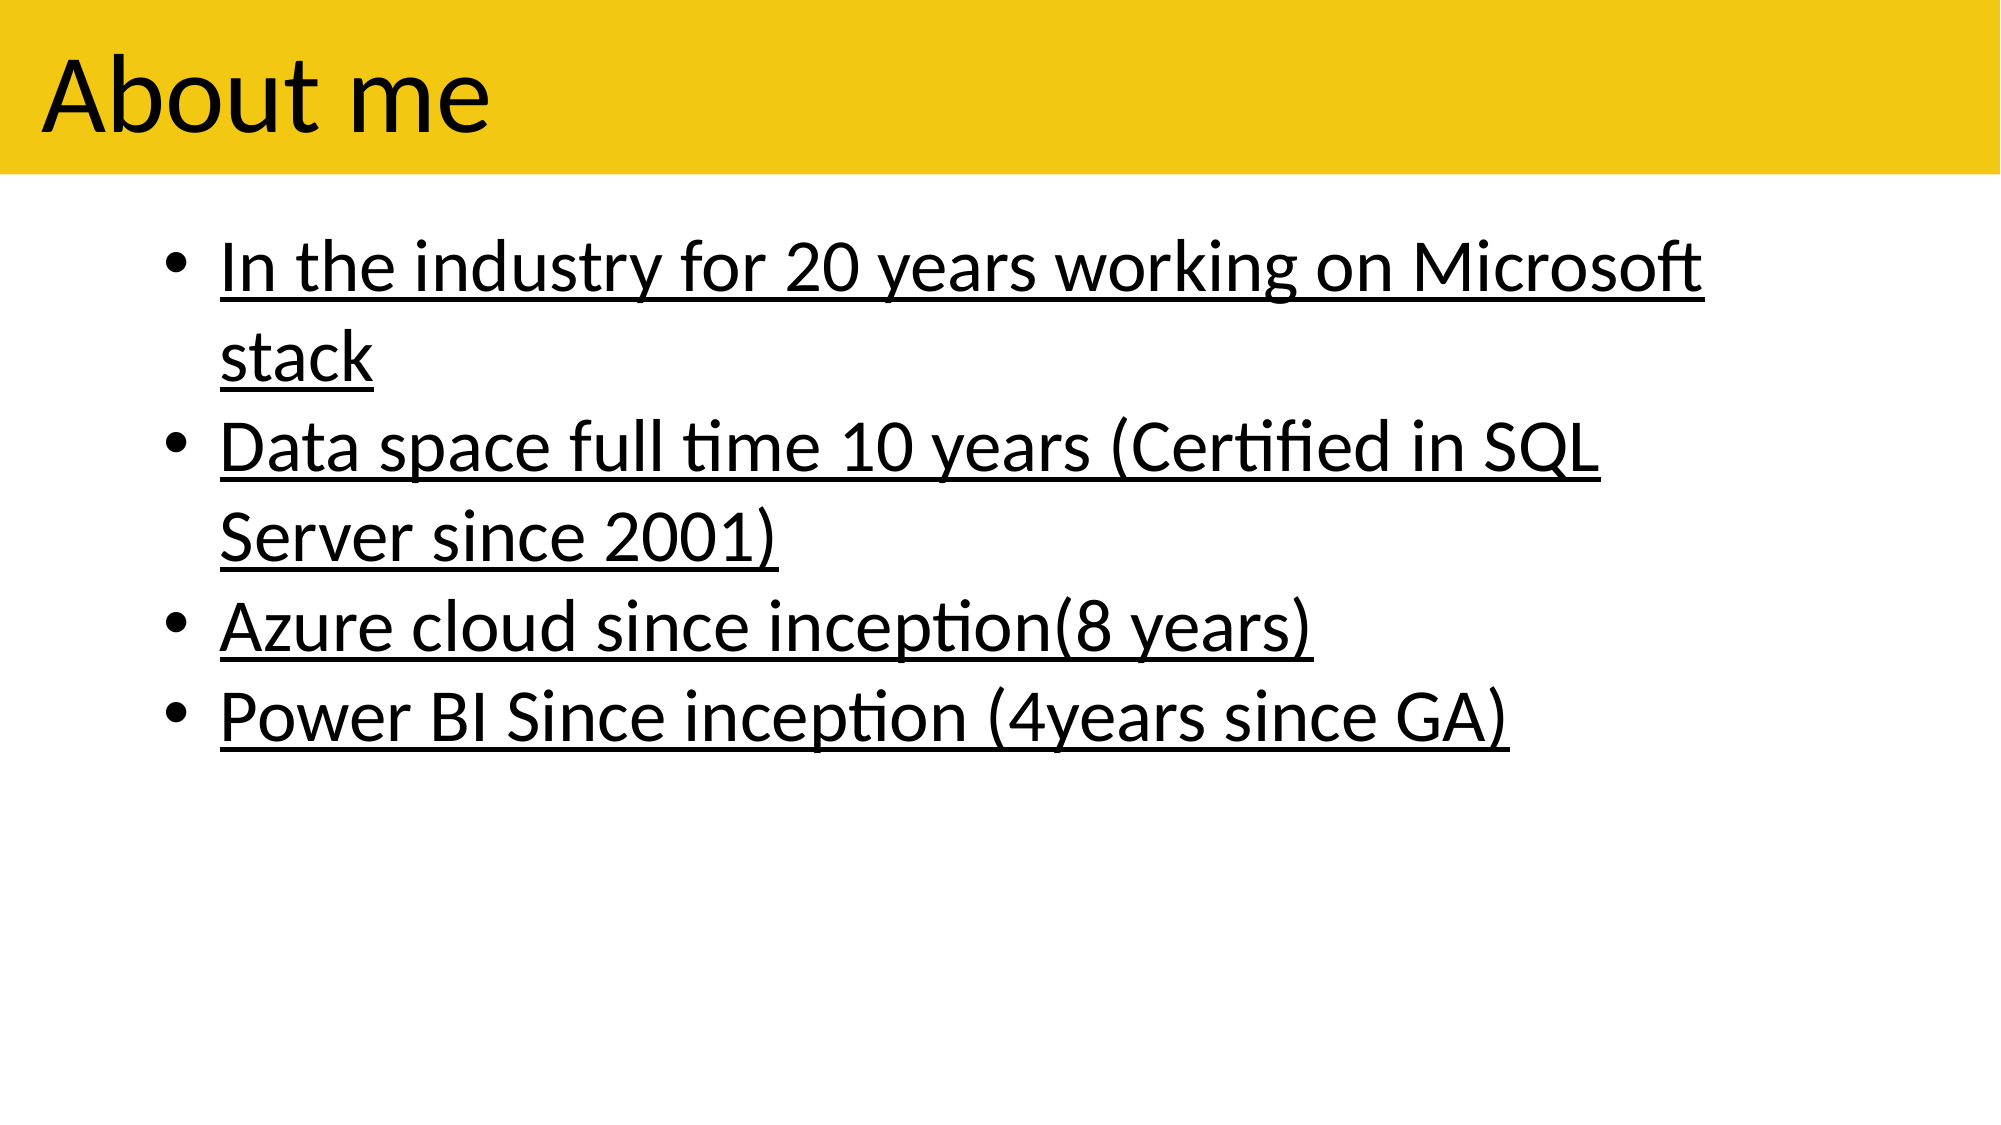

About me

In the industry for 20 years working on Microsoft stack
Data space full time 10 years (Certified in SQL Server since 2001)
Azure cloud since inception(8 years)
Power BI Since inception (4years since GA)